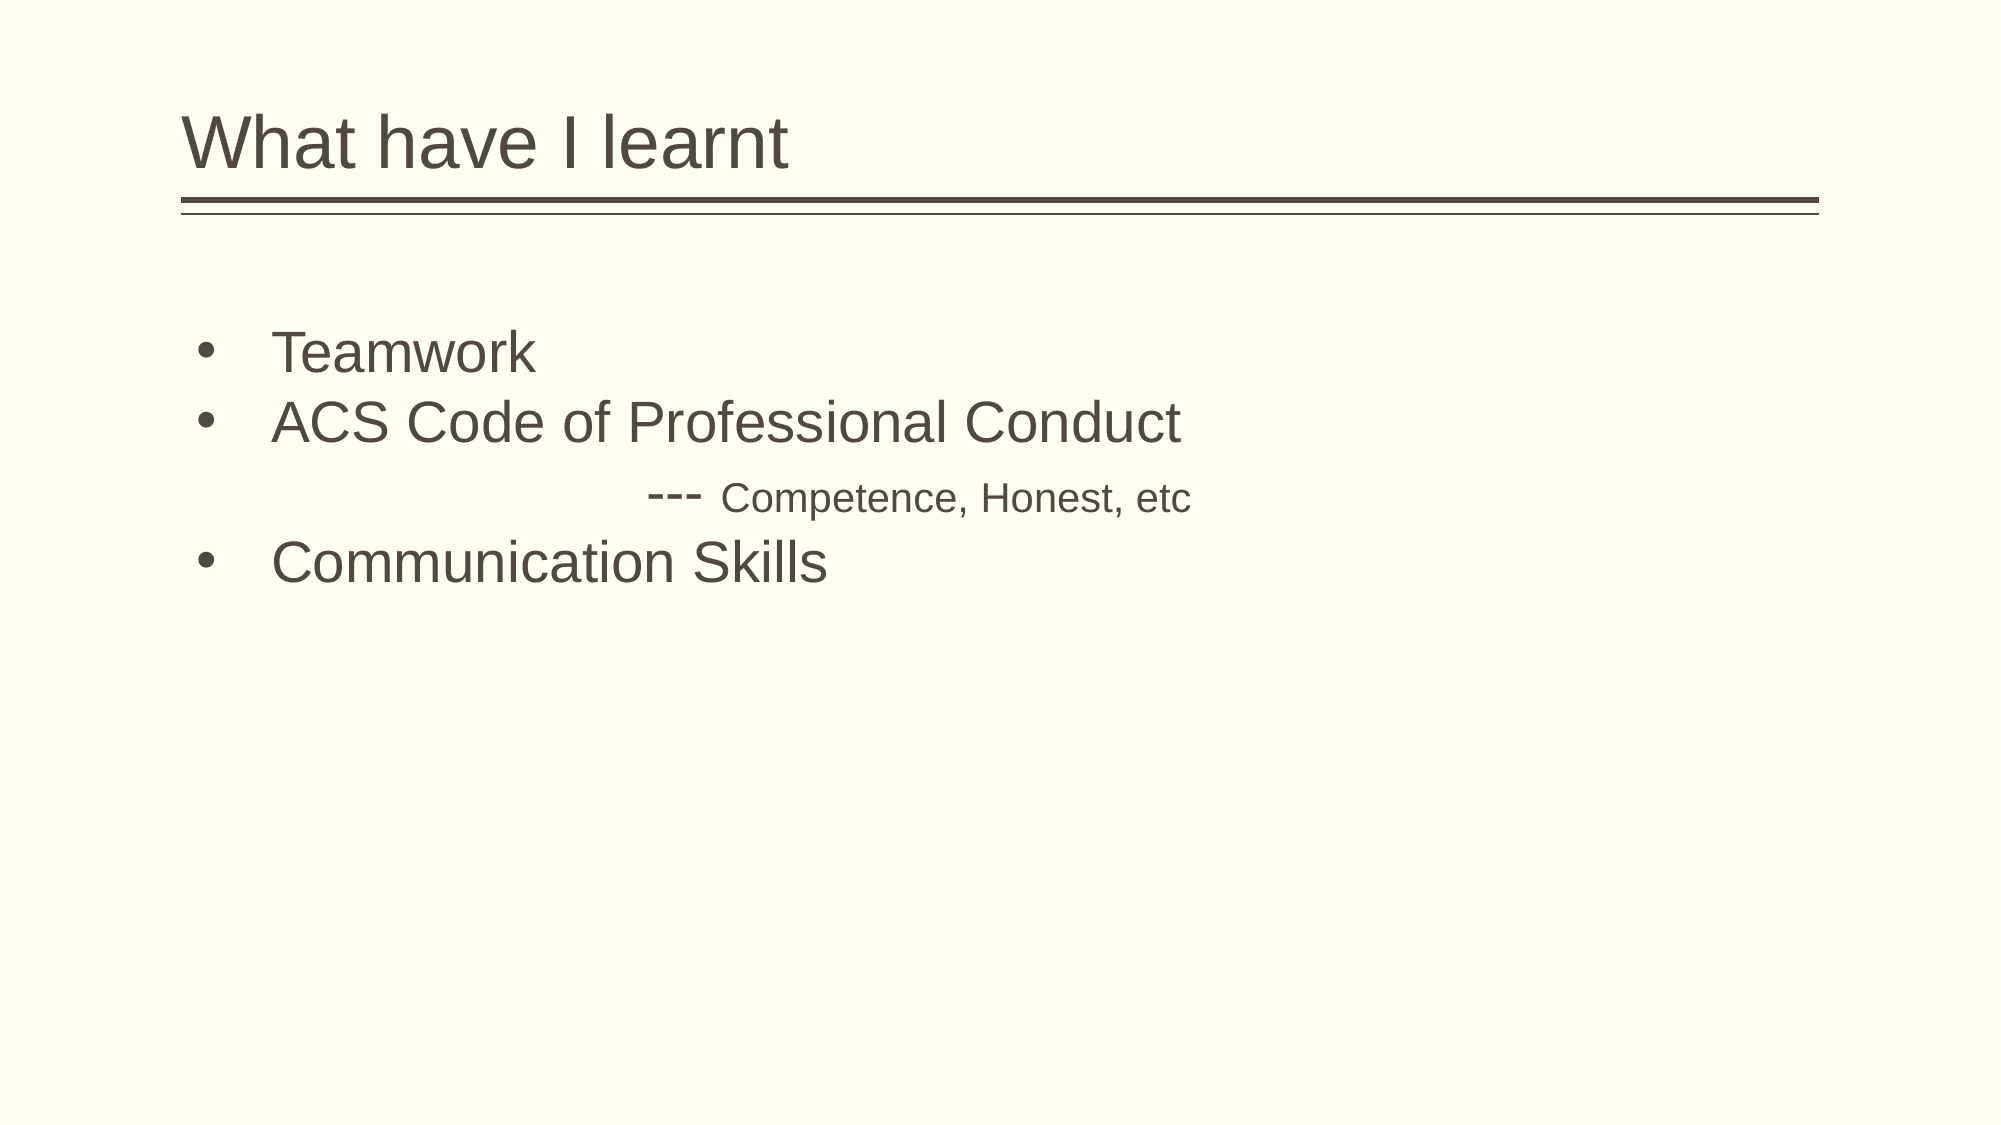

# What have I learnt
Teamwork
ACS Code of Professional Conduct
			--- Competence, Honest, etc
Communication Skills